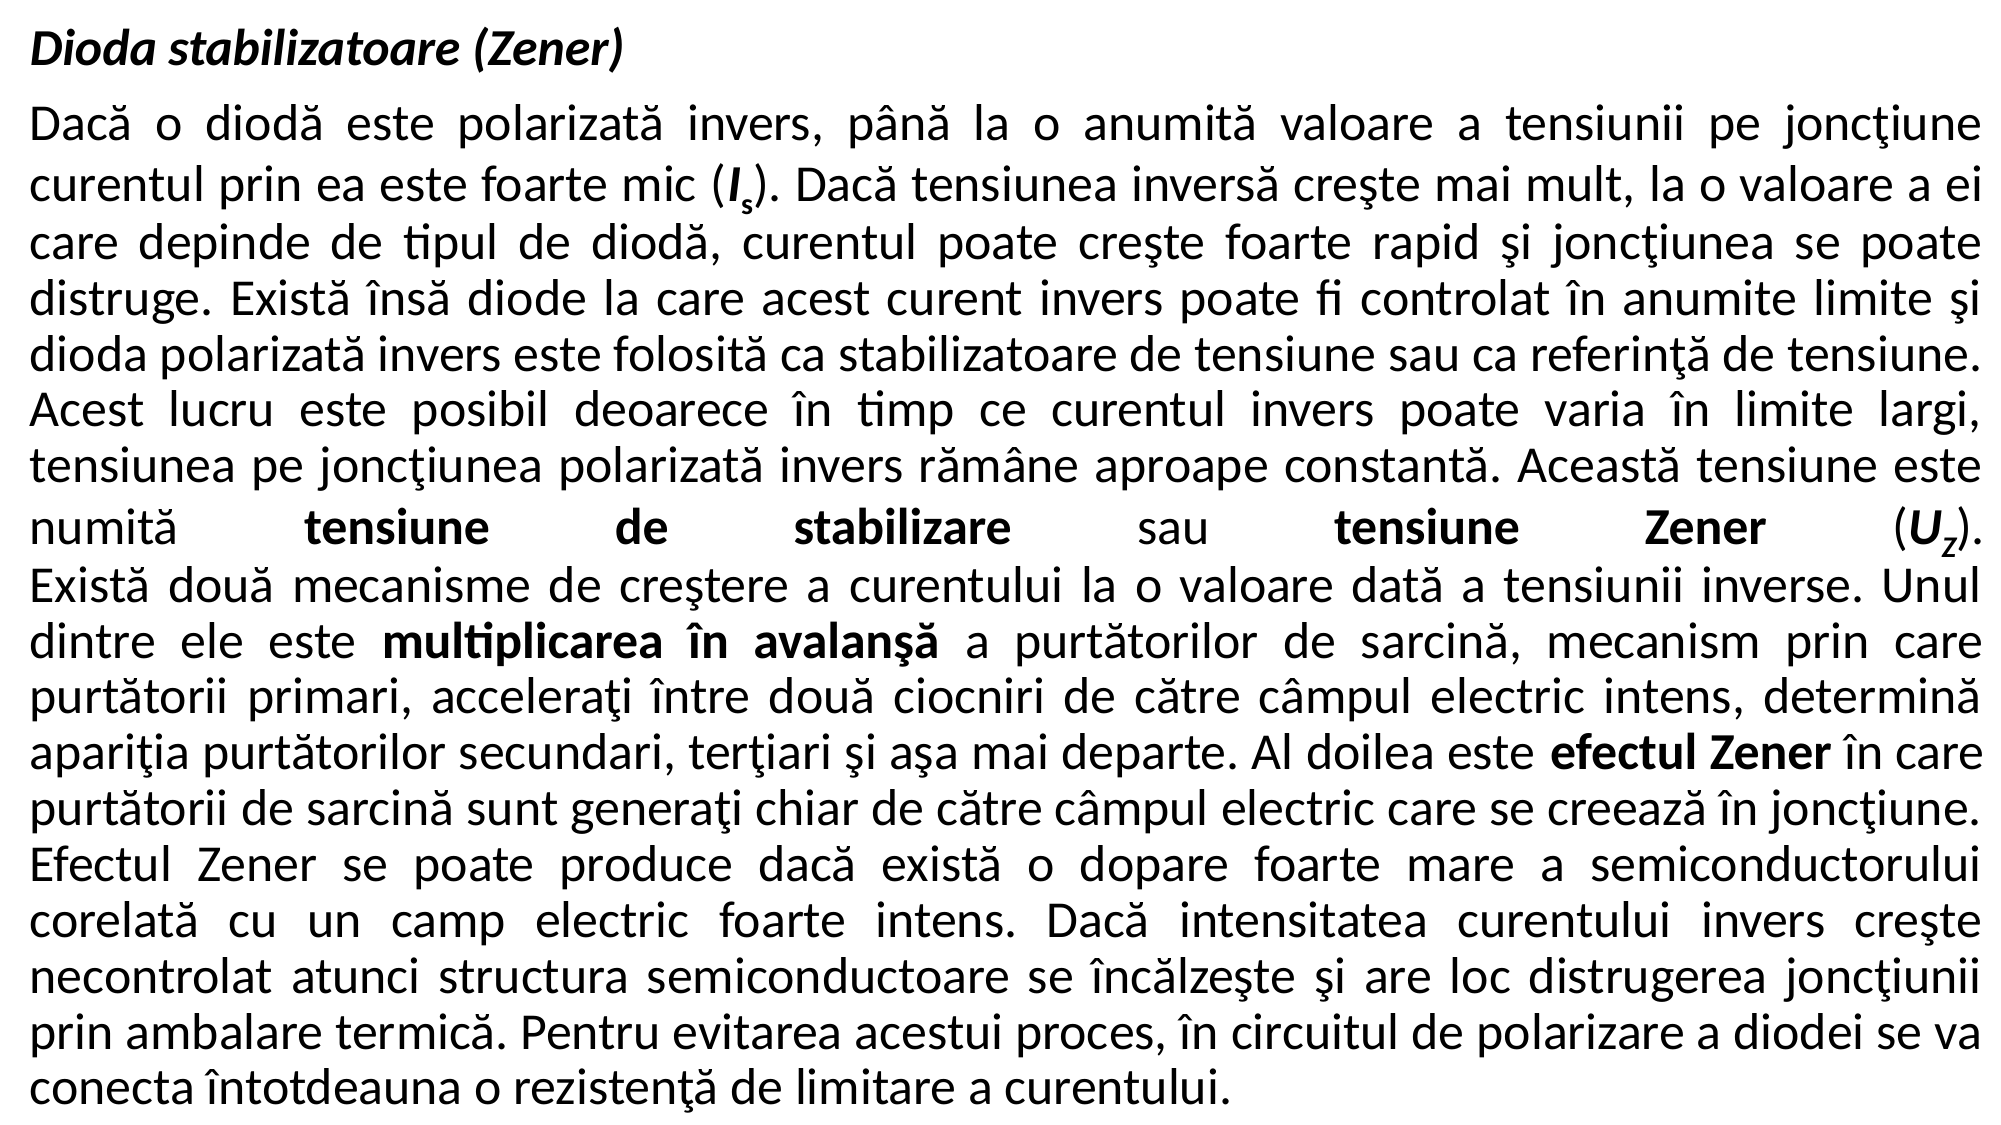

Dioda stabilizatoare (Zener)
Dacă o diodă este polarizată invers, până la o anumită valoare a tensiunii pe joncţiune curentul prin ea este foarte mic (Is). Dacă tensiunea inversă creşte mai mult, la o valoare a ei care depinde de tipul de diodă, curentul poate creşte foarte rapid şi joncţiunea se poate distruge. Există însă diode la care acest curent invers poate fi controlat în anumite limite şi dioda polarizată invers este folosită ca stabilizatoare de tensiune sau ca referinţă de tensiune. Acest lucru este posibil deoarece în timp ce curentul invers poate varia în limite largi, tensiunea pe joncţiunea polarizată invers rămâne aproape constantă. Această tensiune este numită tensiune de stabilizare sau tensiune Zener (UZ).
Există două mecanisme de creştere a curentului la o valoare dată a tensiunii inverse. Unul dintre ele este multiplicarea în avalanşă a purtătorilor de sarcină, mecanism prin care purtătorii primari, acceleraţi între două ciocniri de către câmpul electric intens, determină apariţia purtătorilor secundari, terţiari şi aşa mai departe. Al doilea este efectul Zener în care purtătorii de sarcină sunt generaţi chiar de către câmpul electric care se creează în joncţiune. Efectul Zener se poate produce dacă există o dopare foarte mare a semiconductorului corelată cu un camp electric foarte intens. Dacă intensitatea curentului invers creşte necontrolat atunci structura semiconductoare se încălzeşte şi are loc distrugerea joncţiunii prin ambalare termică. Pentru evitarea acestui proces, în circuitul de polarizare a diodei se va conecta întotdeauna o rezistenţă de limitare a curentului.